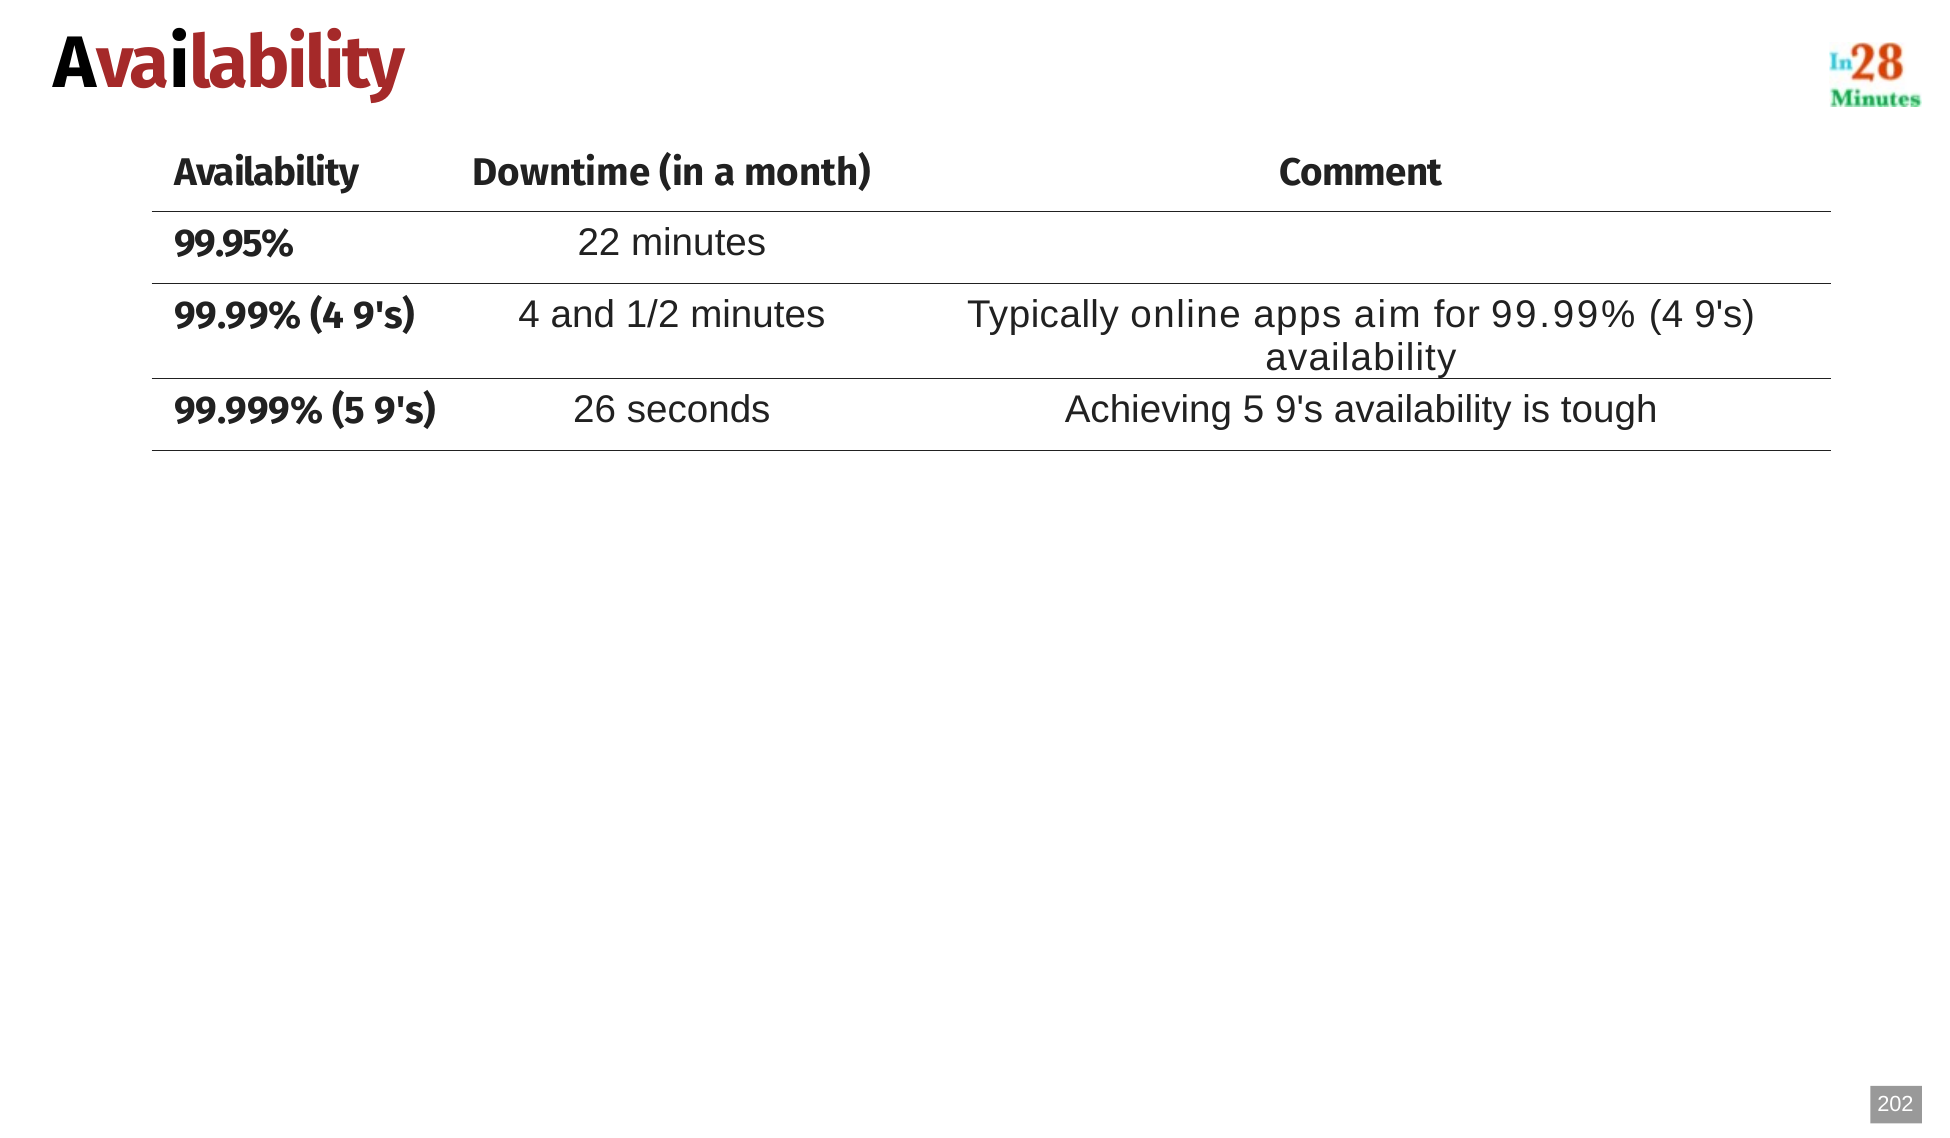

# Availability
| Availability | Downtime (in a month) | Comment |
| --- | --- | --- |
| 99.95% | 22 minutes |  |
| 99.99% (4 9's) | 4 and 1/2 minutes | Typically online apps aim for 99.99% (4 9's) availability |
| 99.999% (5 9's) | 26 seconds | Achieving 5 9's availability is tough |

202